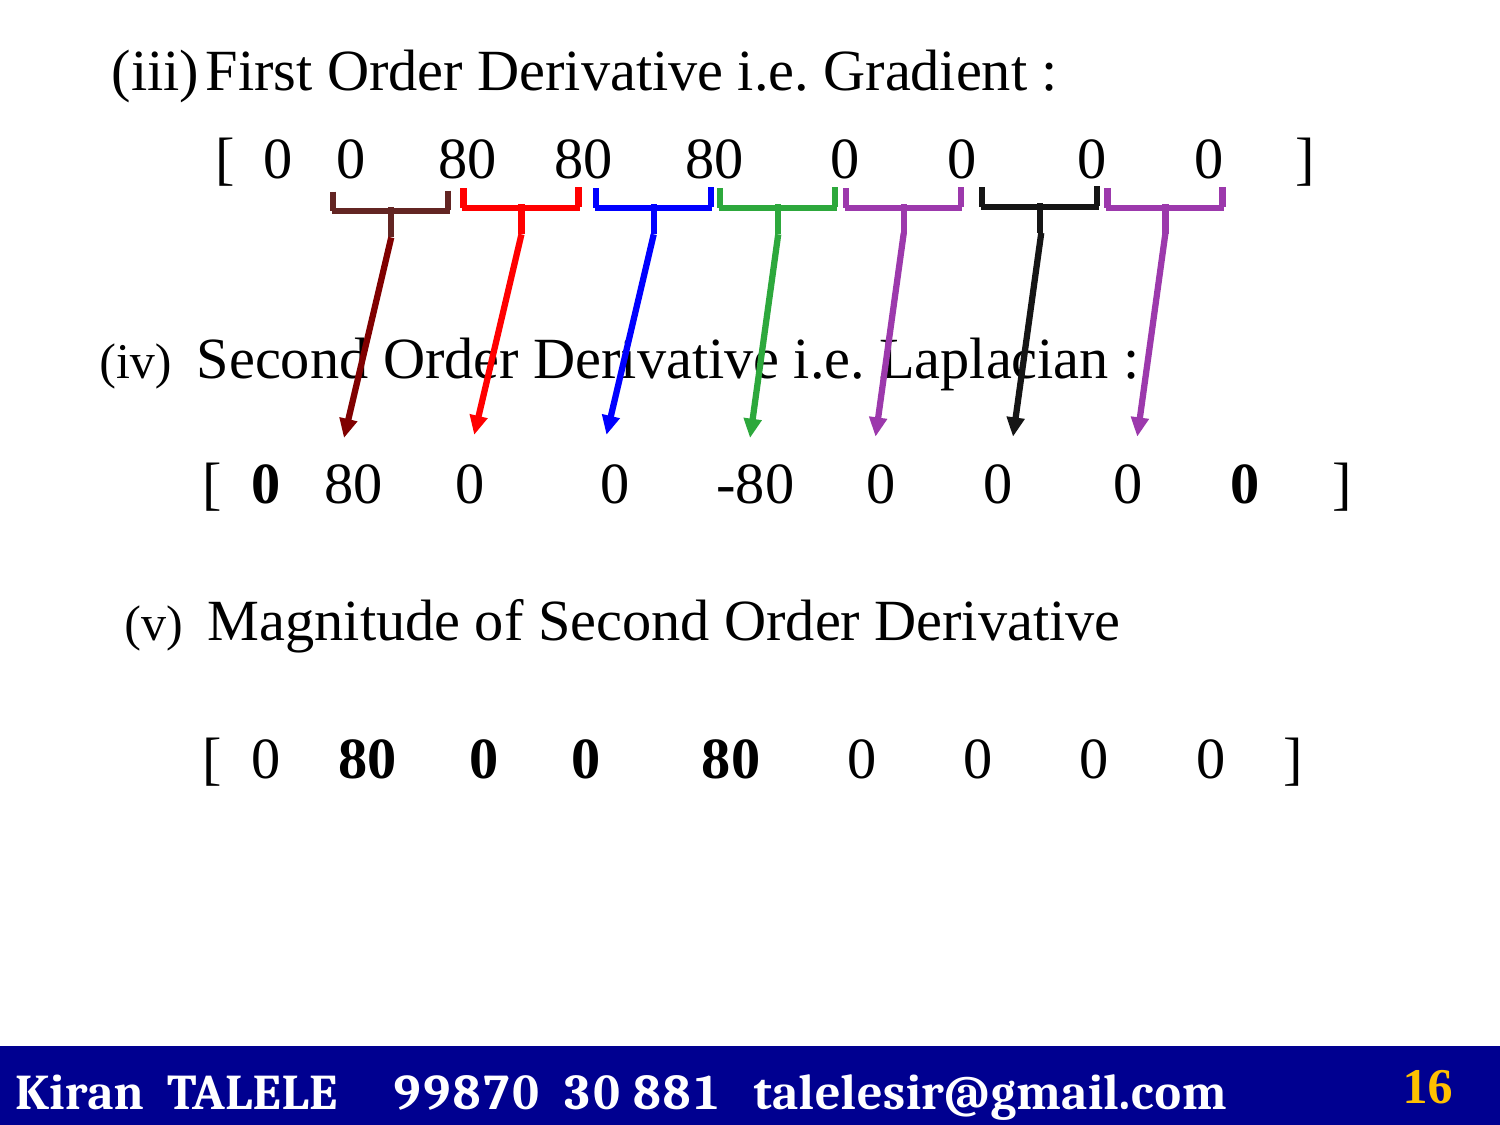

First Order Derivative i.e. Gradient :
        [  0   0     80    80     80      0      0       0      0     ]
(iv)  Second Order Derivative i.e. Laplacian :
        [  0   80     0        0      -80     0      0       0      0     ]
(v)  Magnitude of Second Order Derivative
        [  0    80     0     0       80      0      0      0      0    ]
Kiran  TALELE     99870  30 881   talelesir@gmail.com
16